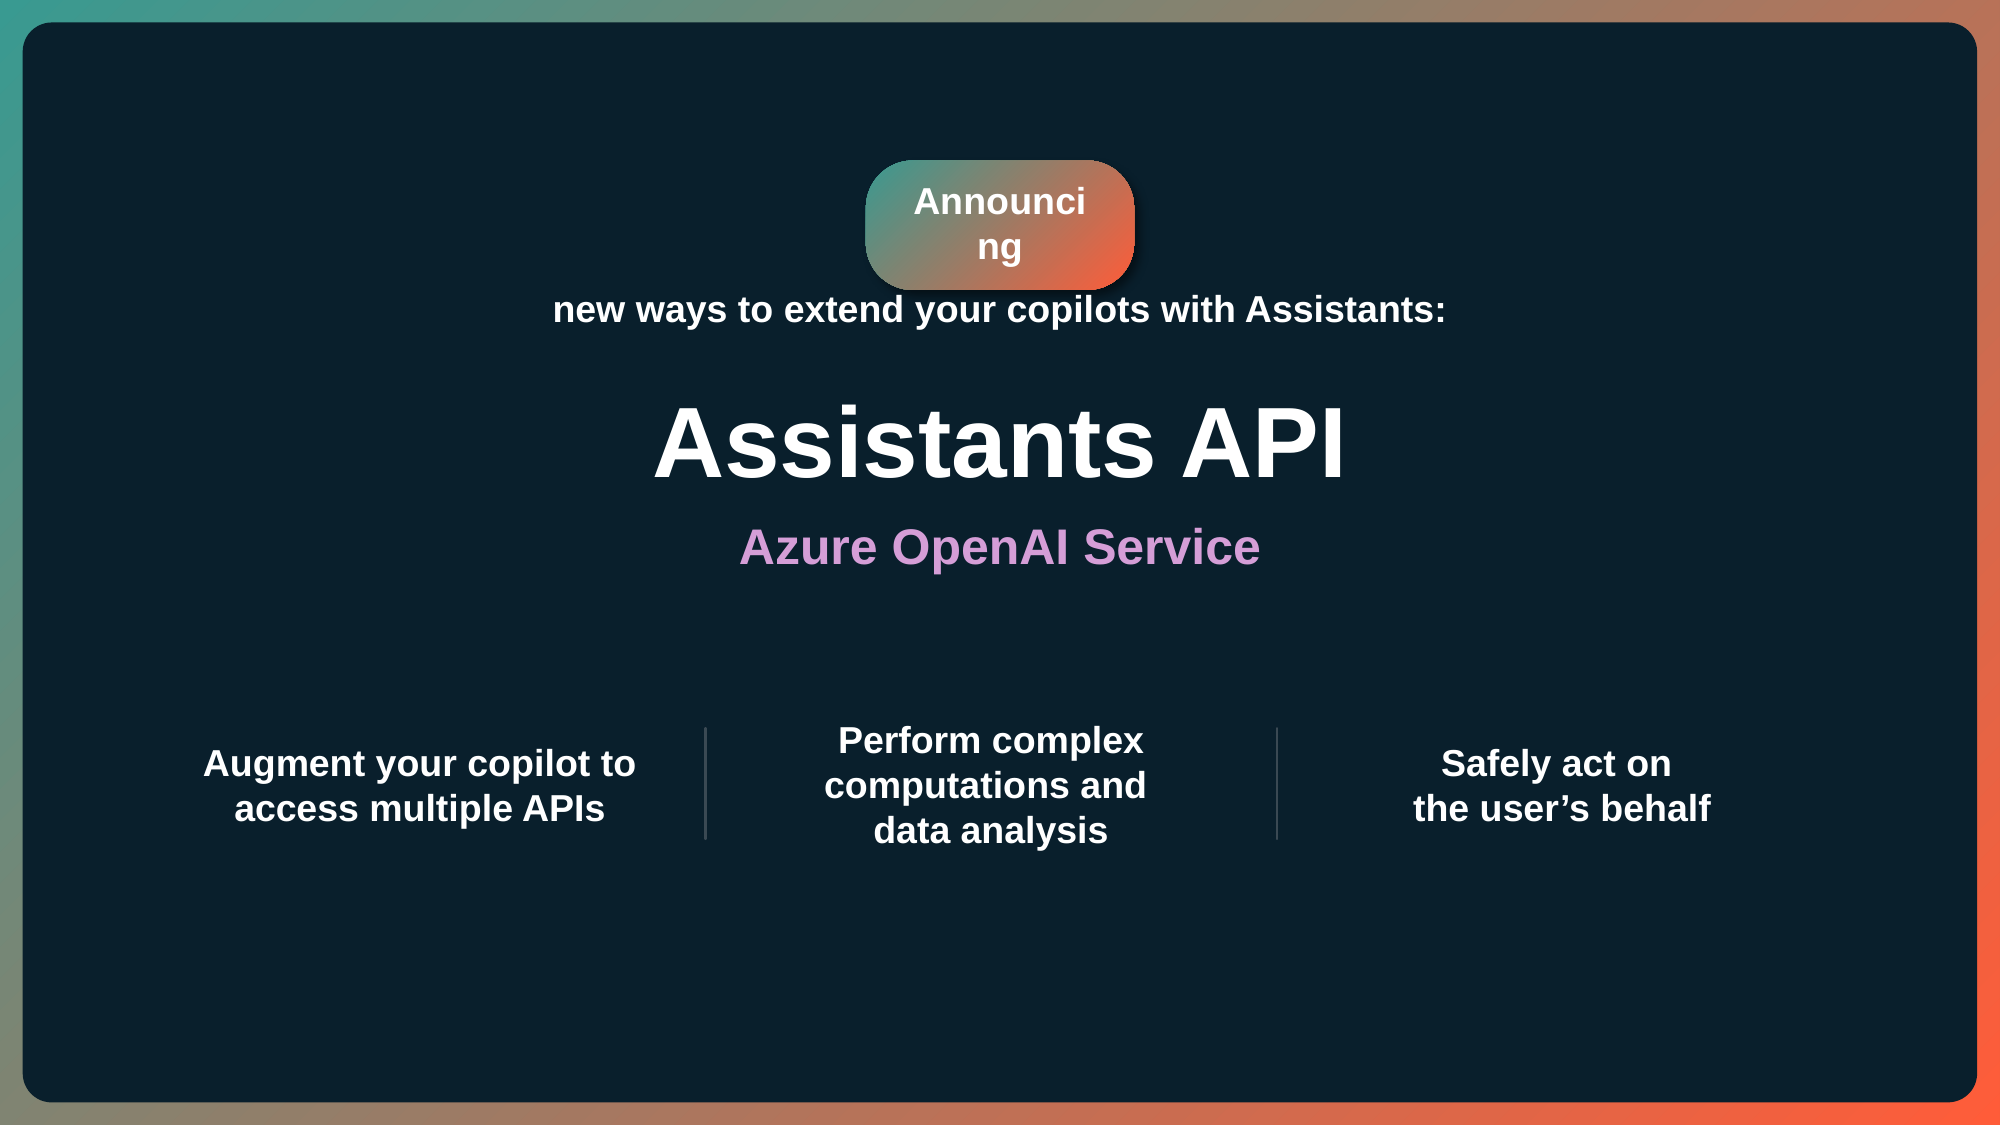

Announcing
new ways to extend your copilots with Assistants:
Assistants API
Azure OpenAI Service
Perform complex computations and
data analysis
Safely act on
the user’s behalf
Augment your copilot to access multiple APIs